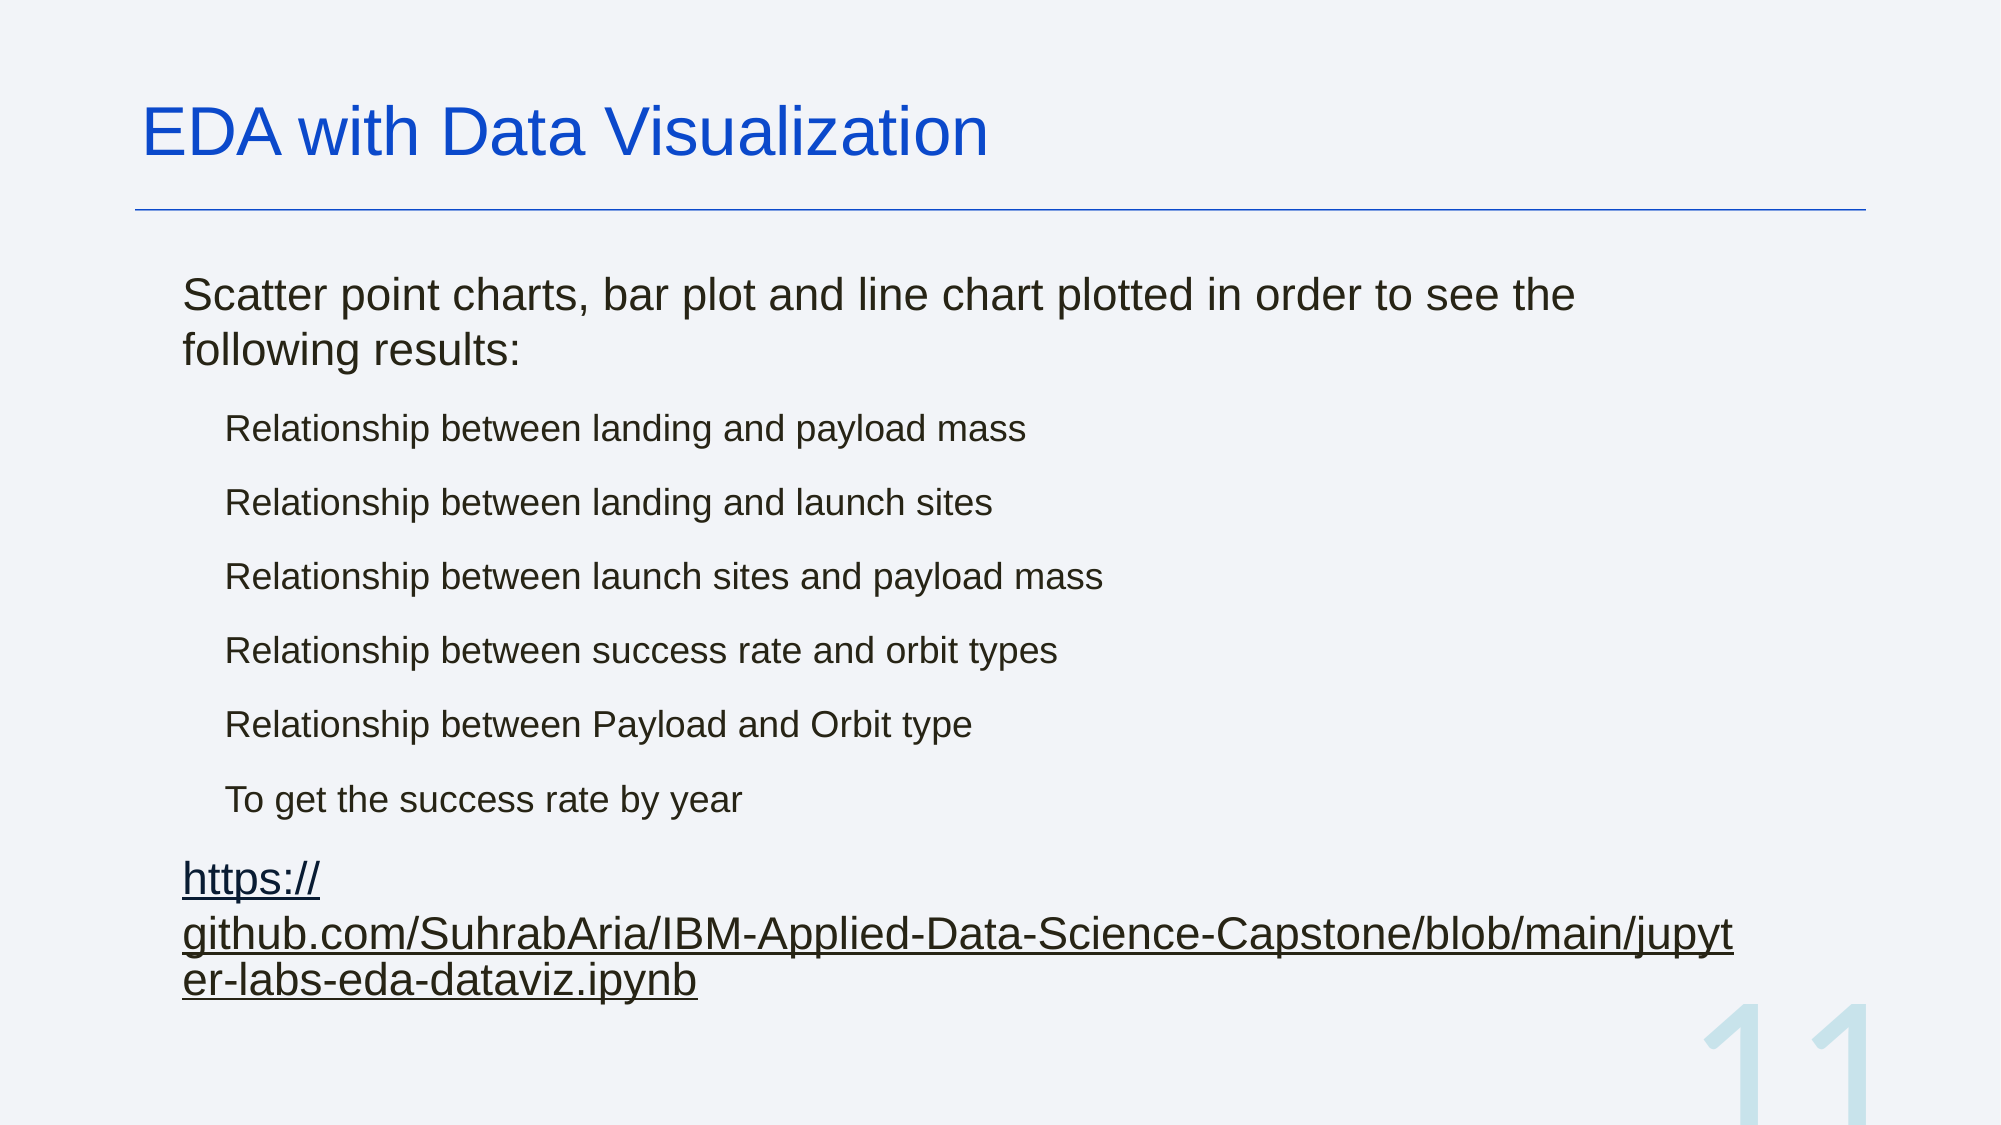

EDA with Data Visualization
Scatter point charts, bar plot and line chart plotted in order to see the following results:
Relationship between landing and payload mass
Relationship between landing and launch sites
Relationship between launch sites and payload mass
Relationship between success rate and orbit types
Relationship between Payload and Orbit type
To get the success rate by year
https://github.com/SuhrabAria/IBM-Applied-Data-Science-Capstone/blob/main/jupyter-labs-eda-dataviz.ipynb
11